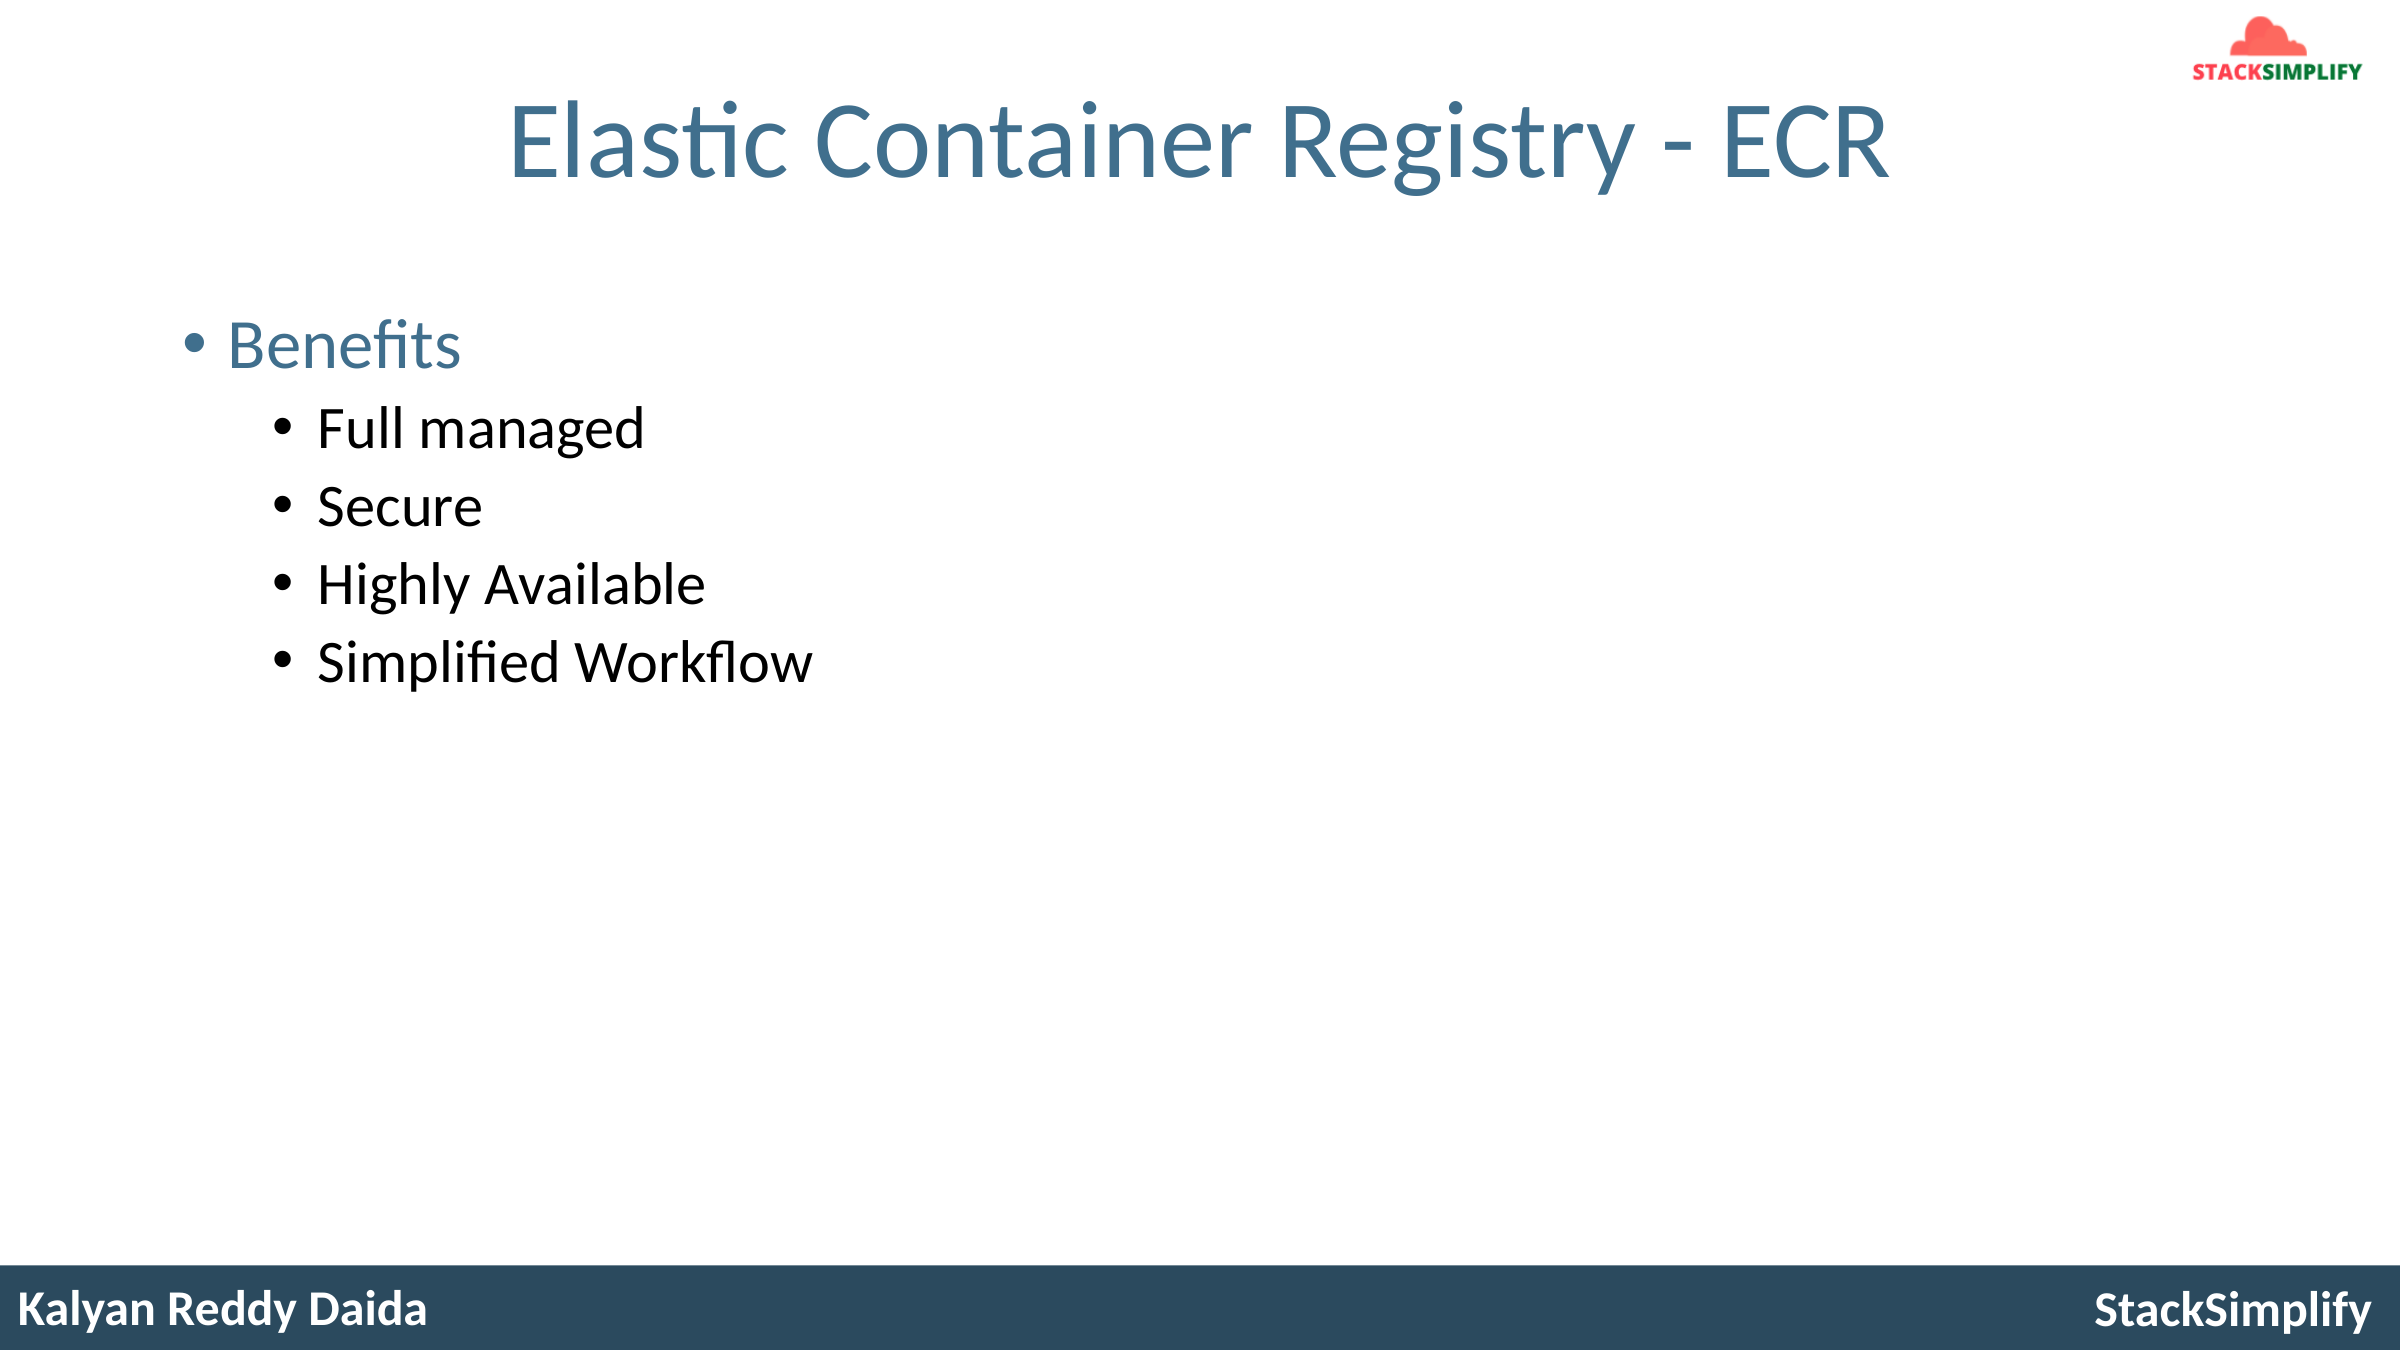

# Elastic Container Registry - ECR
Benefits
Full managed
Secure
Highly Available
Simplified Workflow

Kalyan Reddy Daida